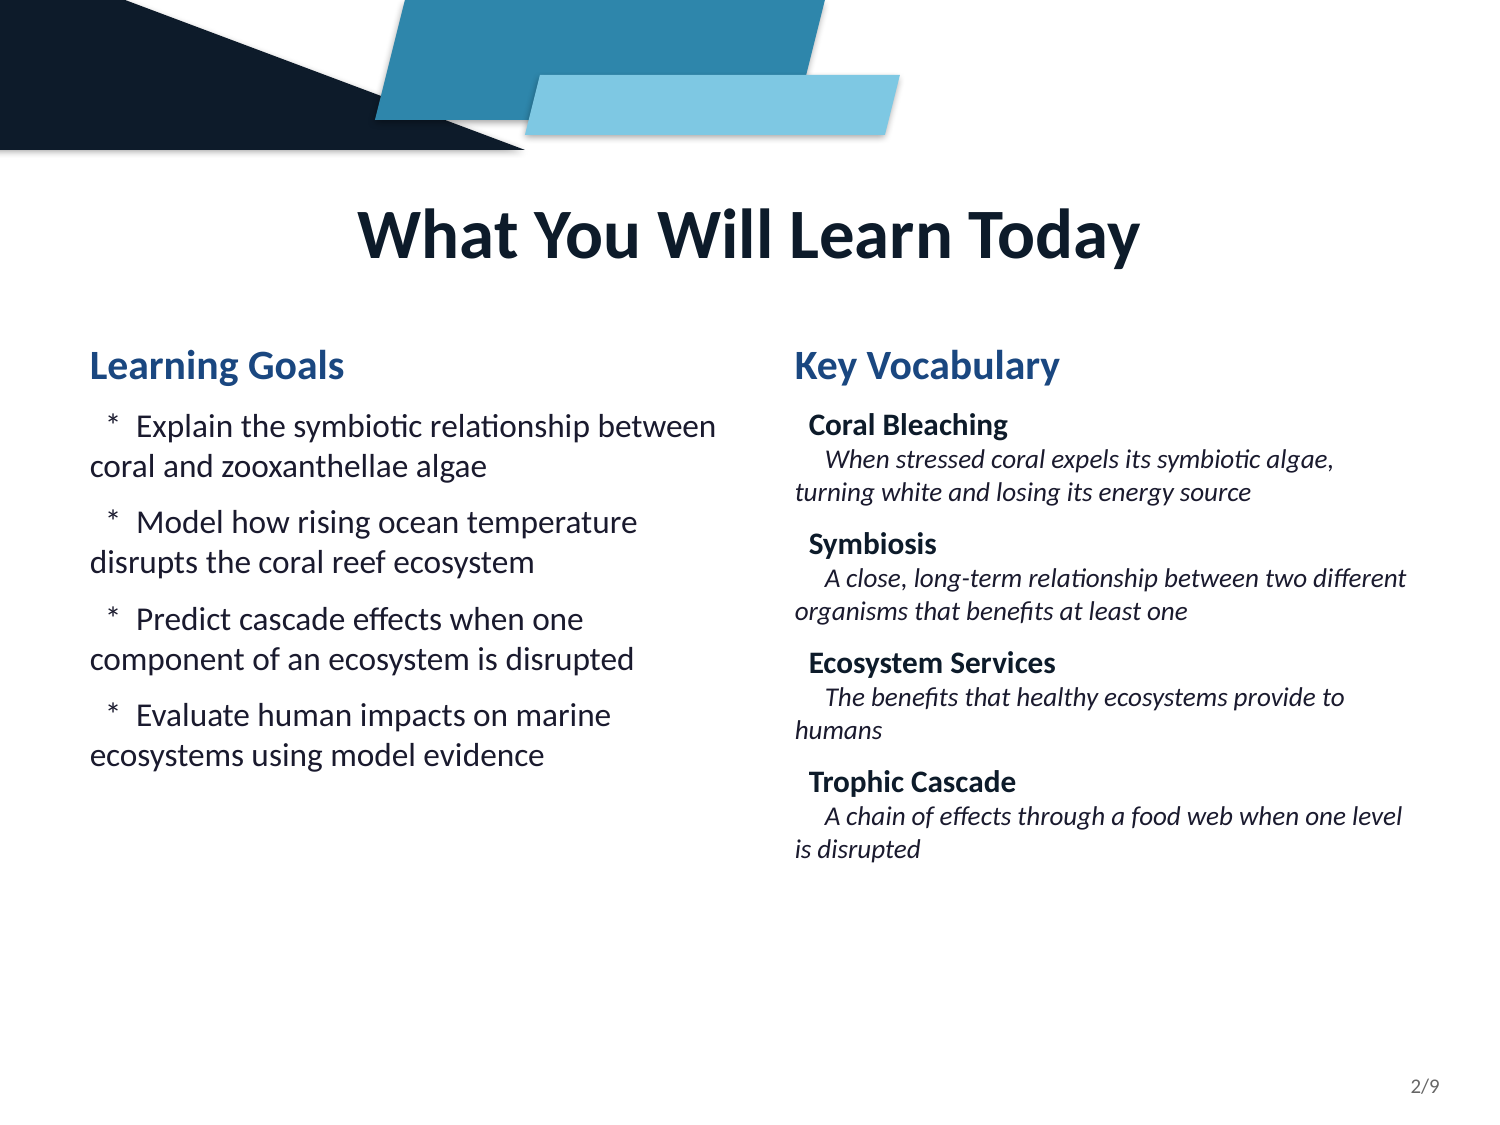

What You Will Learn Today
Learning Goals
  *  Explain the symbiotic relationship between coral and zooxanthellae algae
  *  Model how rising ocean temperature disrupts the coral reef ecosystem
  *  Predict cascade effects when one component of an ecosystem is disrupted
  *  Evaluate human impacts on marine ecosystems using model evidence
Key Vocabulary
  Coral Bleaching
     When stressed coral expels its symbiotic algae, turning white and losing its energy source
  Symbiosis
     A close, long-term relationship between two different organisms that benefits at least one
  Ecosystem Services
     The benefits that healthy ecosystems provide to humans
  Trophic Cascade
     A chain of effects through a food web when one level is disrupted
2/9